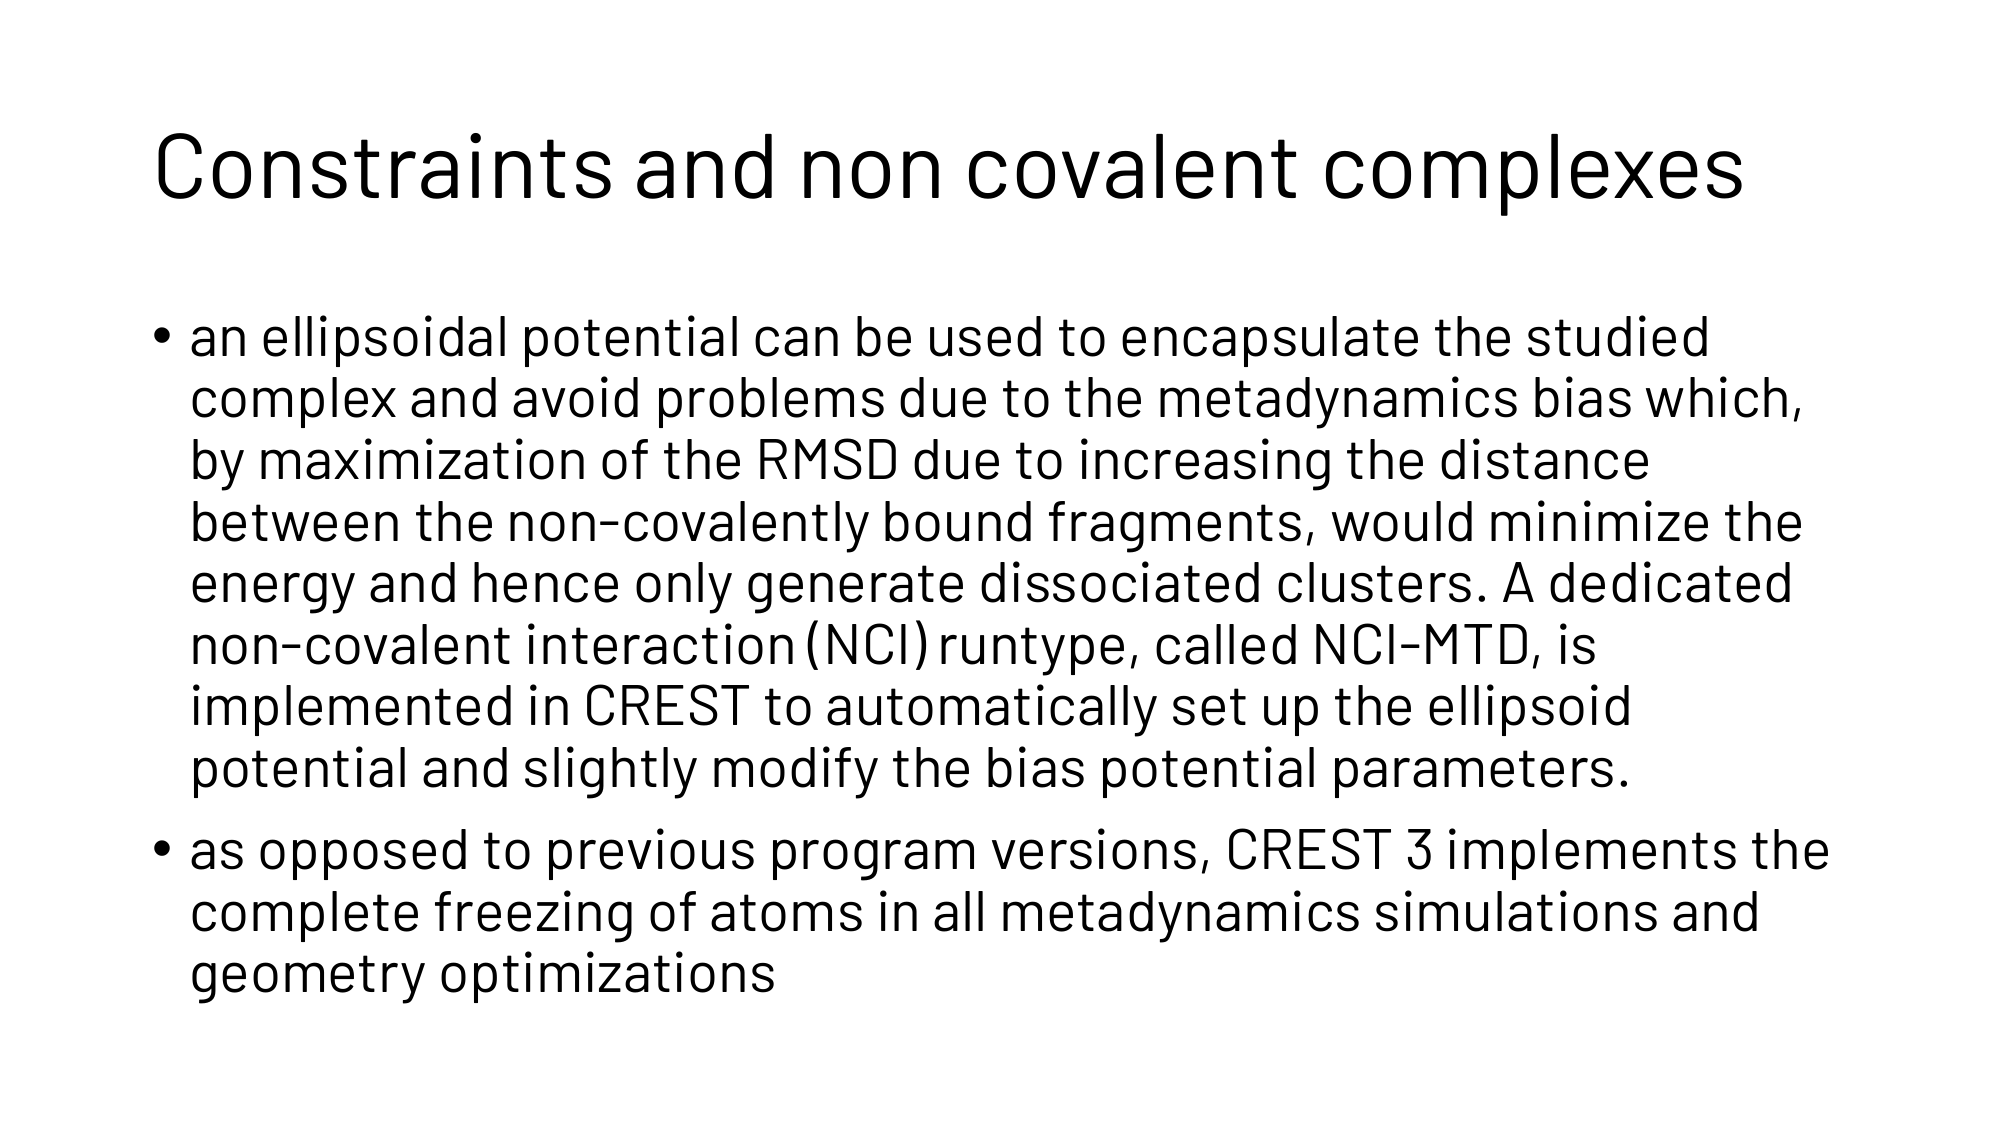

# Constraints and non covalent complexes
an ellipsoidal potential can be used to encapsulate the studied complex and avoid problems due to the metadynamics bias which, by maximization of the RMSD due to increasing the distance between the non-covalently bound fragments, would minimize the energy and hence only generate dissociated clusters. A dedicated non-covalent interaction (NCI) runtype, called NCI-MTD, is implemented in CREST to automatically set up the ellipsoid potential and slightly modify the bias potential parameters.
as opposed to previous program versions, CREST 3 implements the complete freezing of atoms in all metadynamics simulations and geometry optimizations